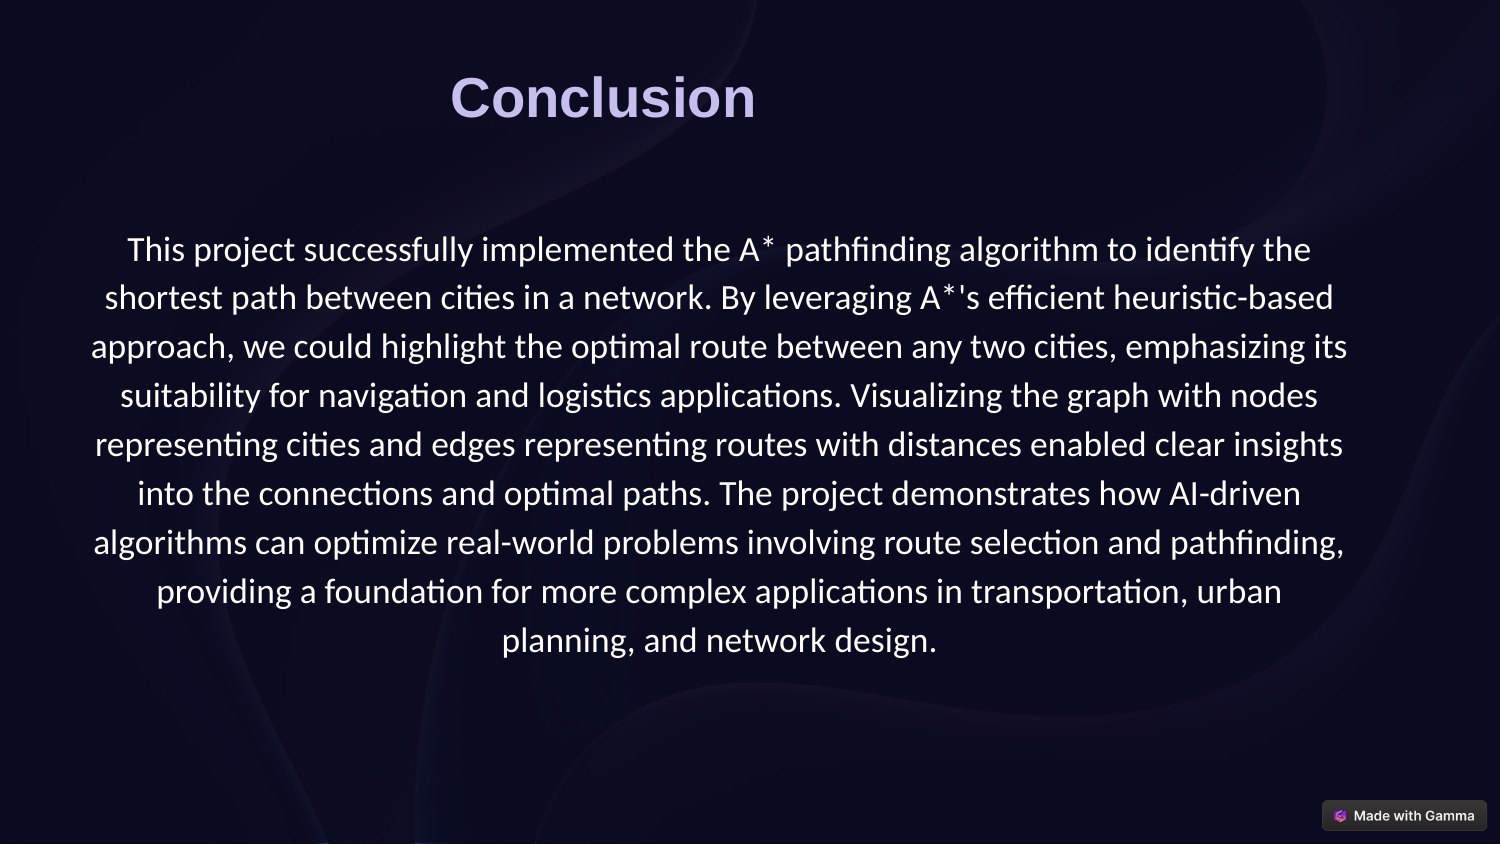

Conclusion

This project successfully implemented the A* pathfinding algorithm to identify the shortest path between cities in a network. By leveraging A*'s efficient heuristic-based approach, we could highlight the optimal route between any two cities, emphasizing its suitability for navigation and logistics applications. Visualizing the graph with nodes representing cities and edges representing routes with distances enabled clear insights into the connections and optimal paths. The project demonstrates how AI-driven algorithms can optimize real-world problems involving route selection and pathfinding, providing a foundation for more complex applications in transportation, urban planning, and network design.